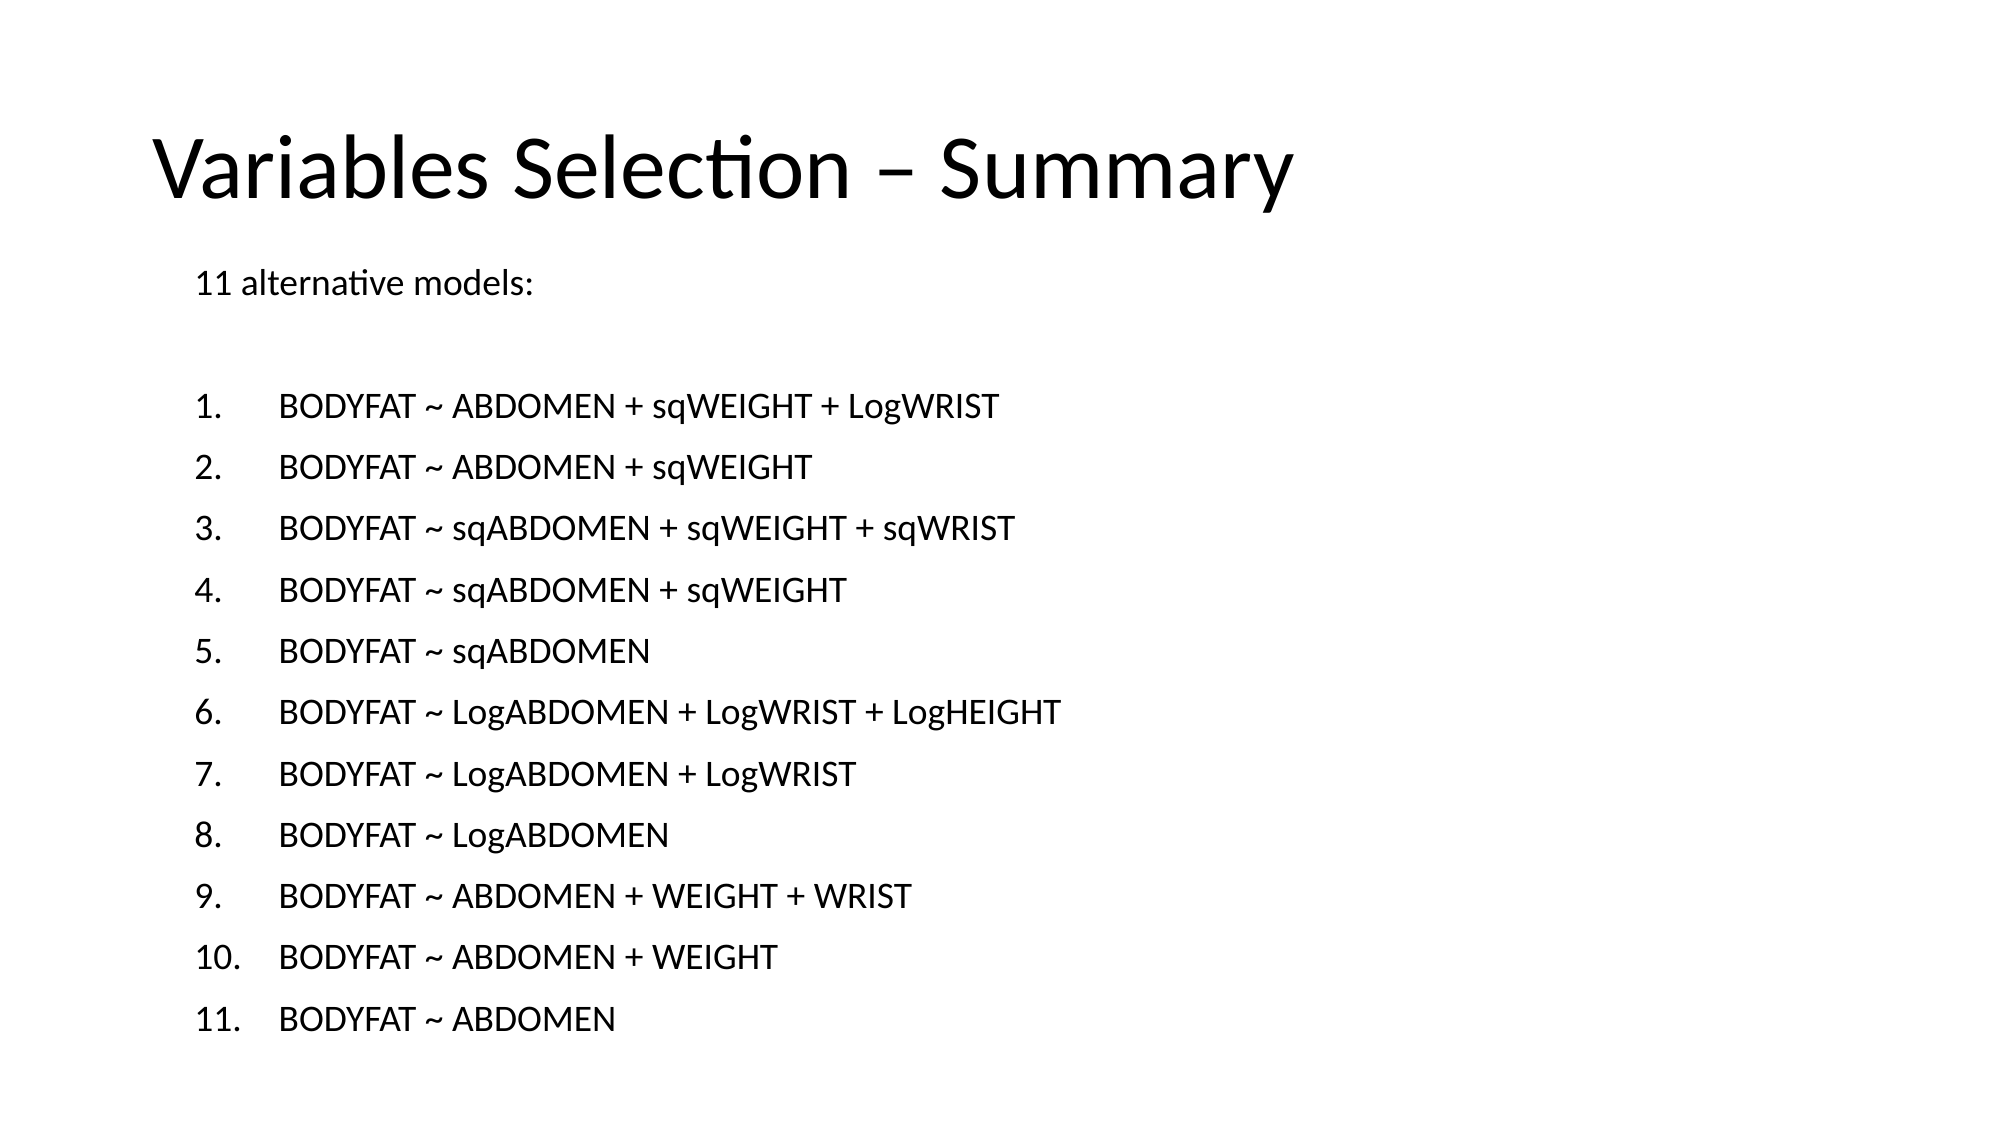

# Variables Selection – Summary
11 alternative models:

BODYFAT ~ ABDOMEN + sqWEIGHT + LogWRIST
BODYFAT ~ ABDOMEN + sqWEIGHT
BODYFAT ~ sqABDOMEN + sqWEIGHT + sqWRIST
BODYFAT ~ sqABDOMEN + sqWEIGHT
BODYFAT ~ sqABDOMEN
BODYFAT ~ LogABDOMEN + LogWRIST + LogHEIGHT
BODYFAT ~ LogABDOMEN + LogWRIST
BODYFAT ~ LogABDOMEN
BODYFAT ~ ABDOMEN + WEIGHT + WRIST
BODYFAT ~ ABDOMEN + WEIGHT
BODYFAT ~ ABDOMEN